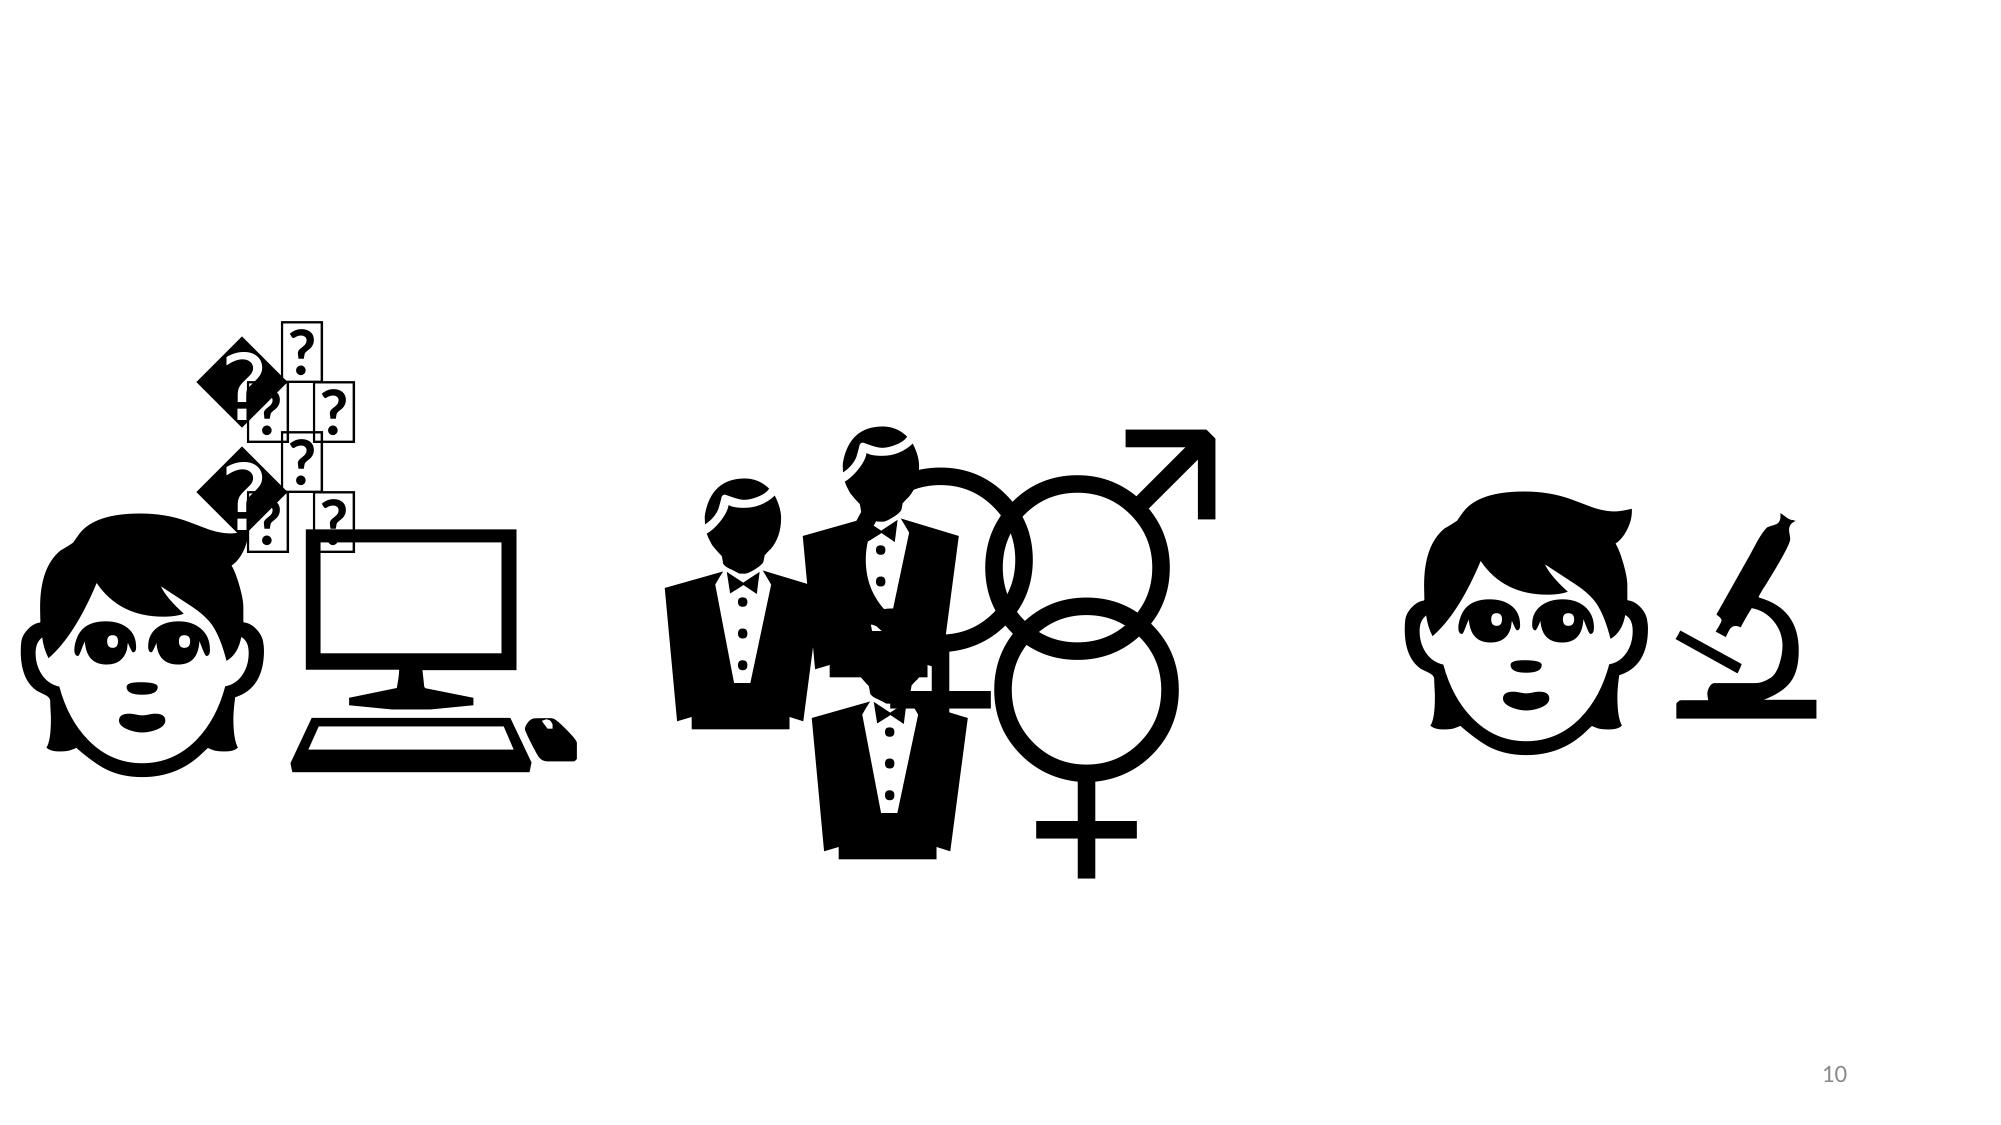

💡
💡
💡
💡
🤵‍♂️
🤵‍♀️
🤵‍♀️
🧑‍🔬
🧑‍💻
10